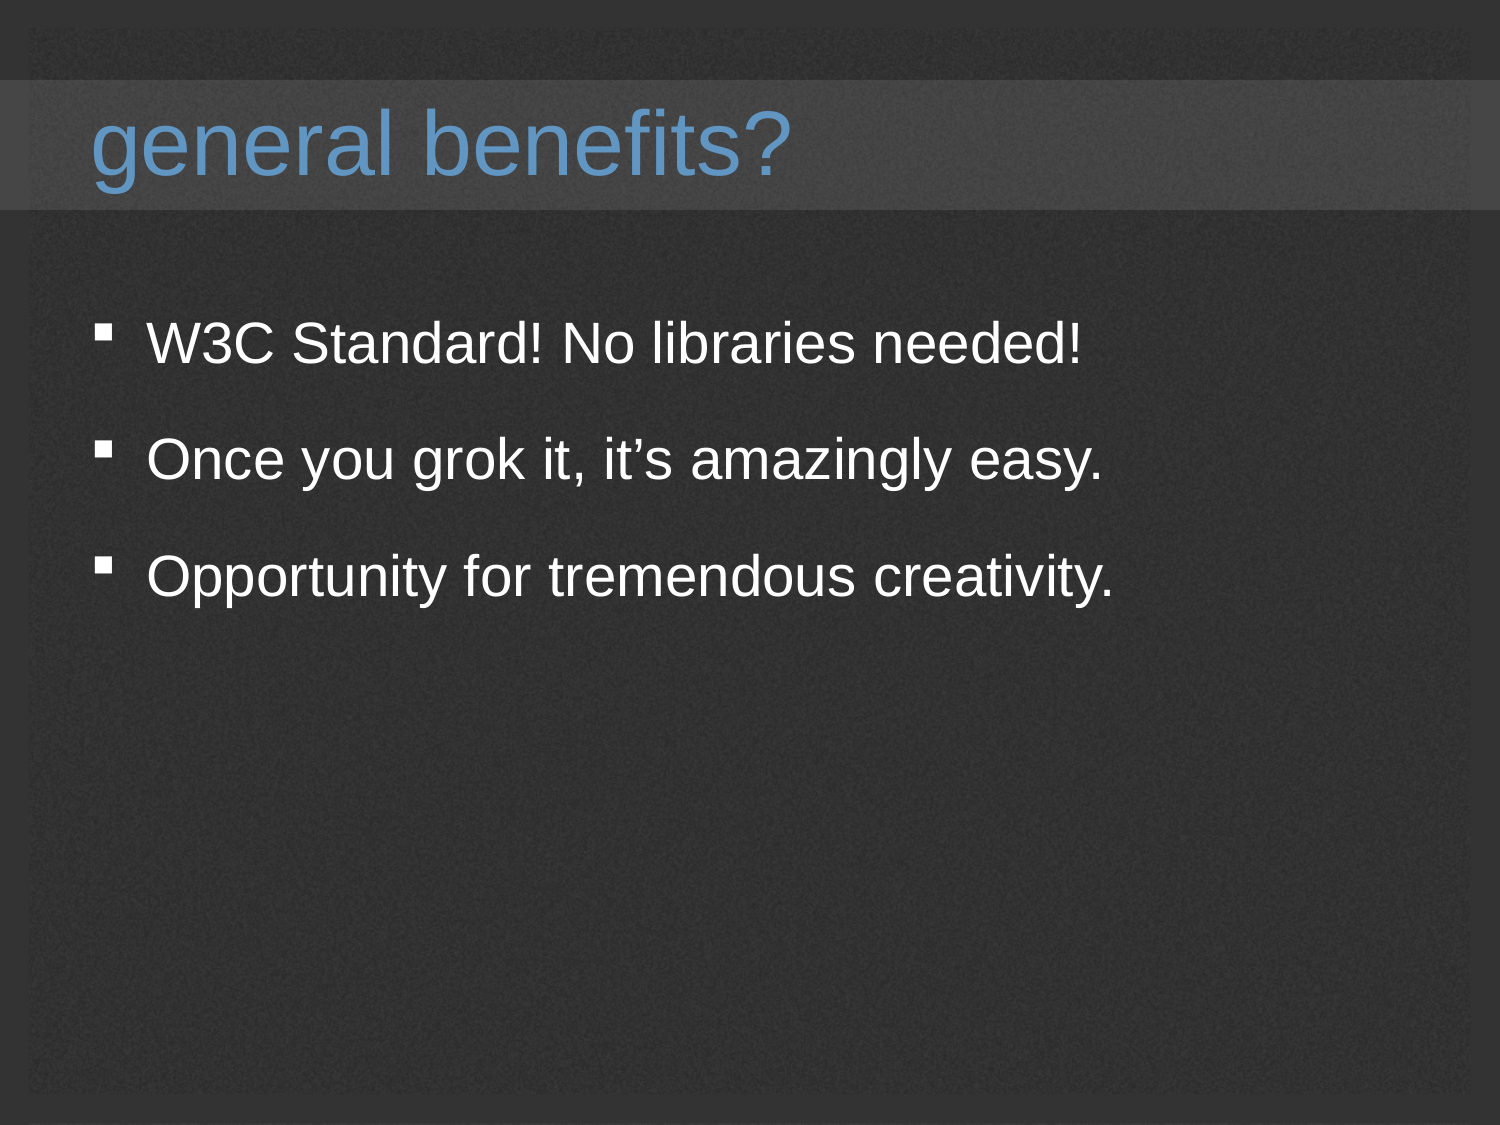

# general benefits?
W3C Standard! No libraries needed!
Once you grok it, it’s amazingly easy.
Opportunity for tremendous creativity.